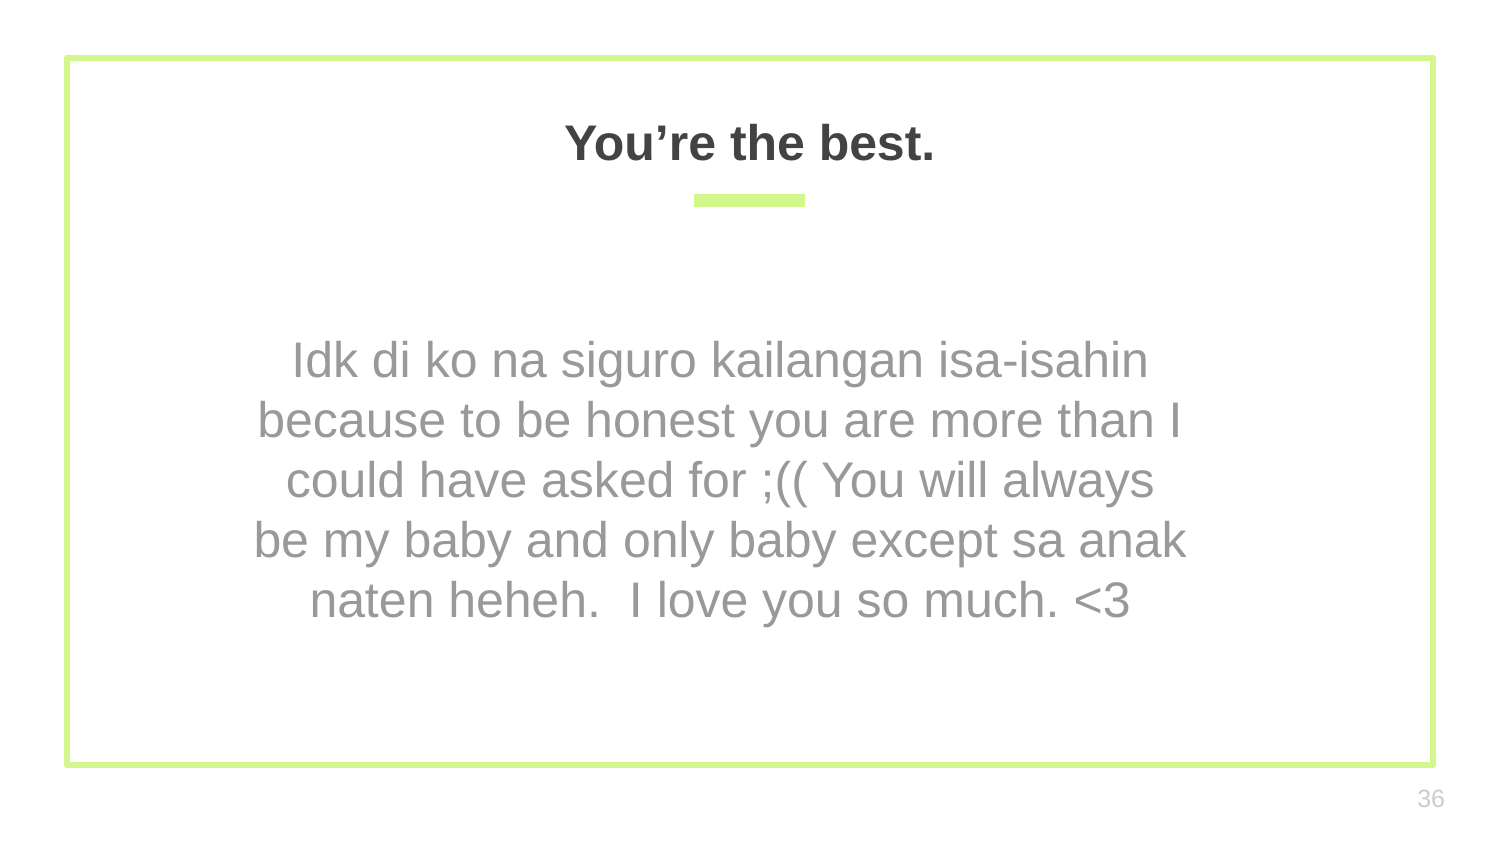

# You’re the best.
Idk di ko na siguro kailangan isa-isahin because to be honest you are more than I could have asked for ;(( You will always be my baby and only baby except sa anak naten heheh.  I love you so much. <3
36